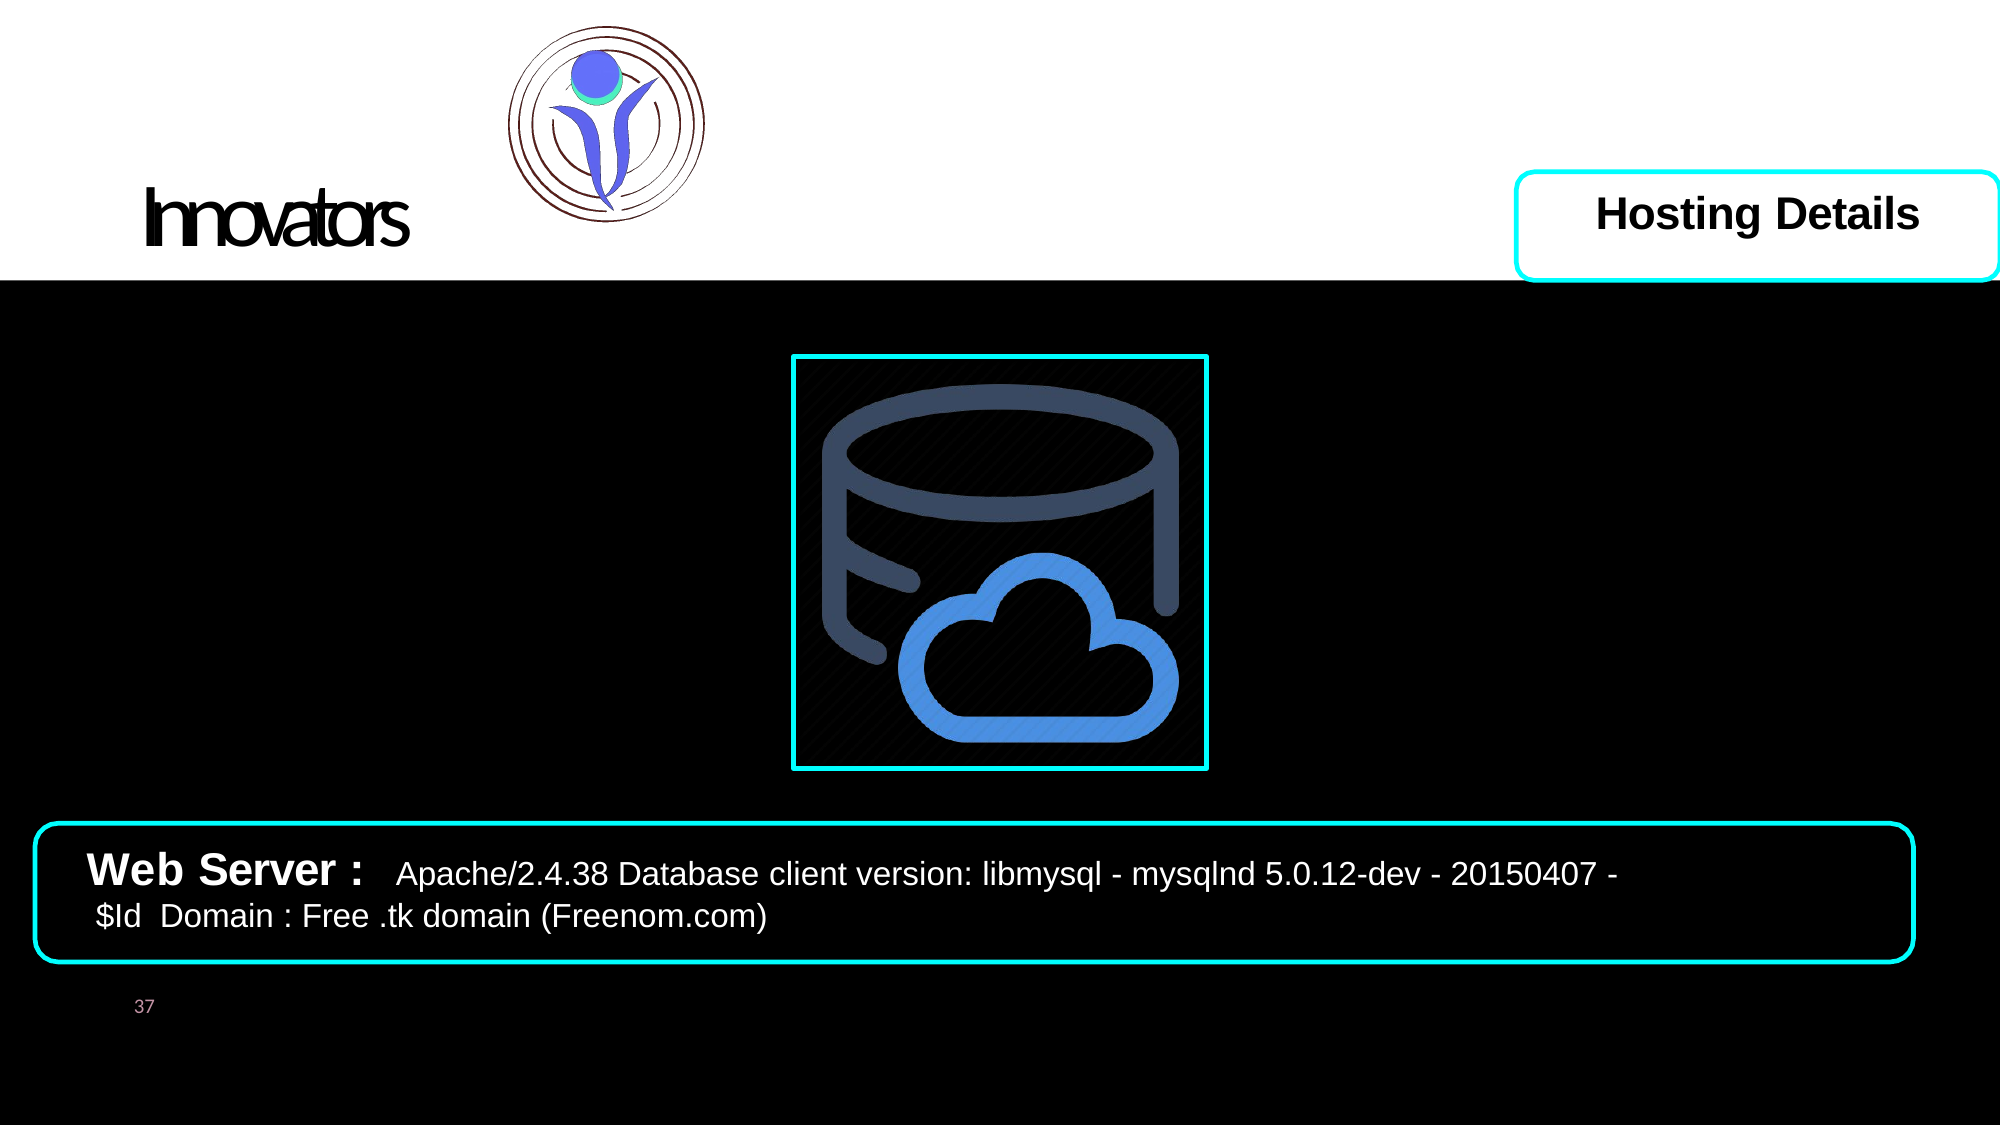

# Innovators
Hosting Details

Web Server :	Apache/2.4.38 Database client version: libmysql - mysqlnd 5.0.12-dev - 20150407 - $Id  Domain : Free .tk domain (Freenom.com)
37